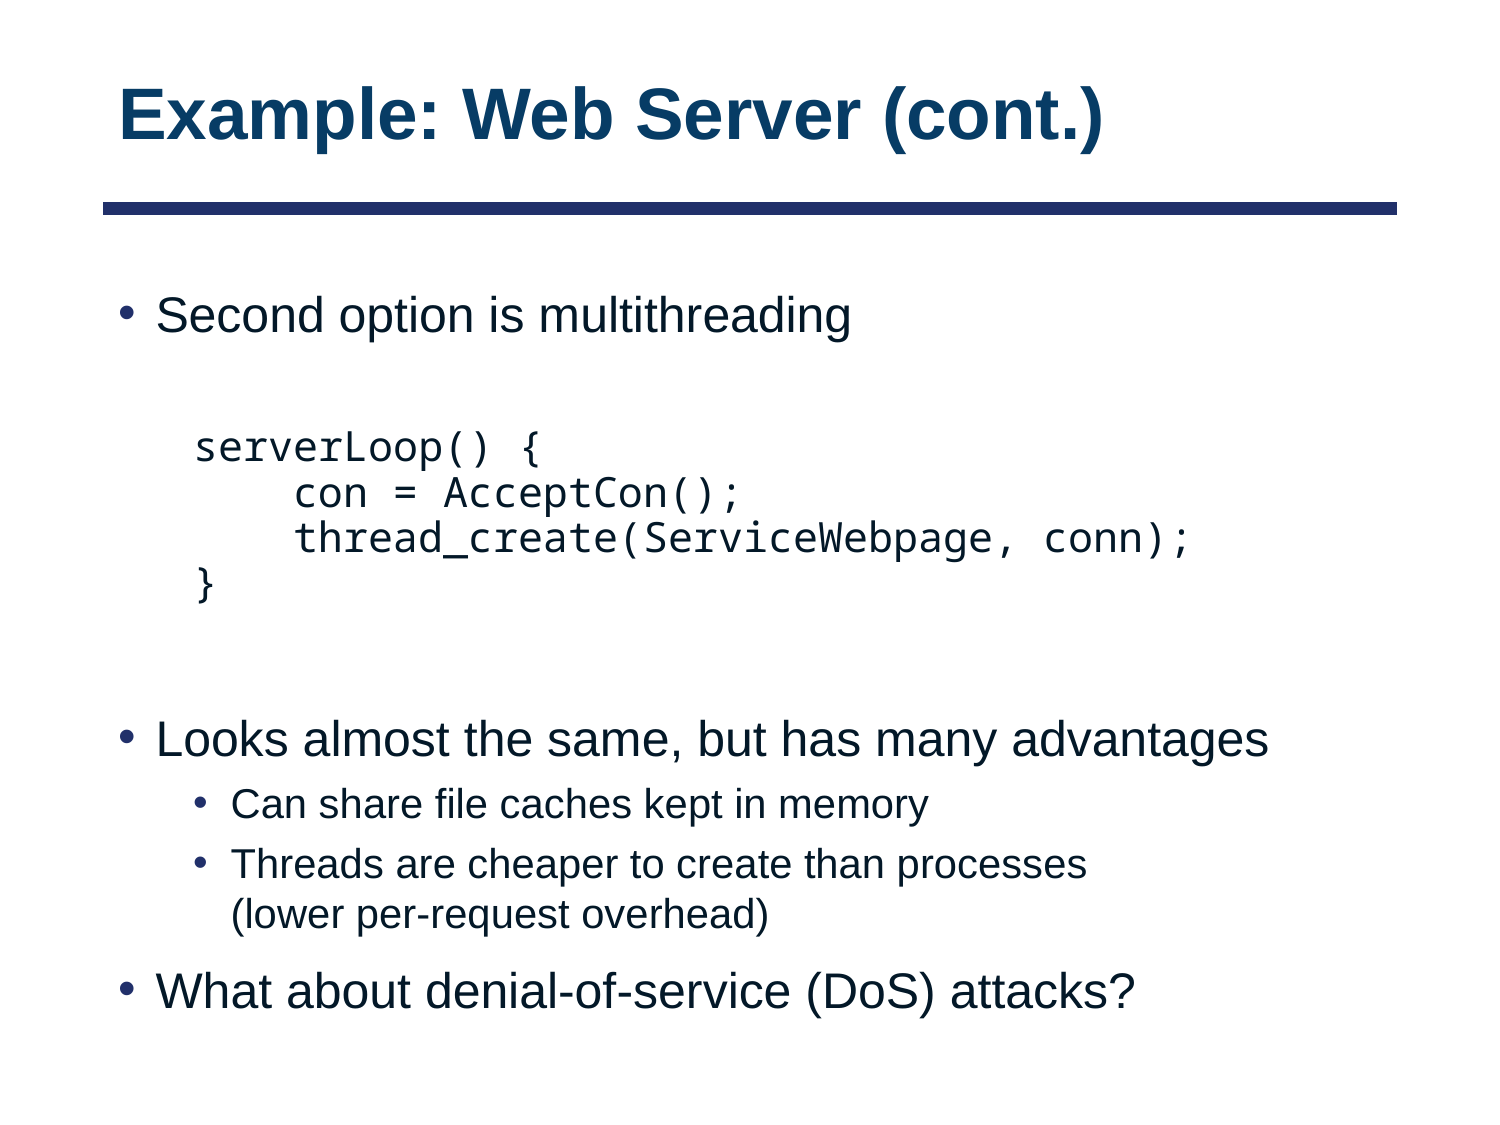

# Example: Web Server (cont.)
Second option is multithreading

serverLoop() {
    con = AcceptCon();
    thread_create(ServiceWebpage, conn);
}

Looks almost the same, but has many advantages
Can share file caches kept in memory
Threads are cheaper to create than processes
(lower per-request overhead)
What about denial-of-service (DoS) attacks?